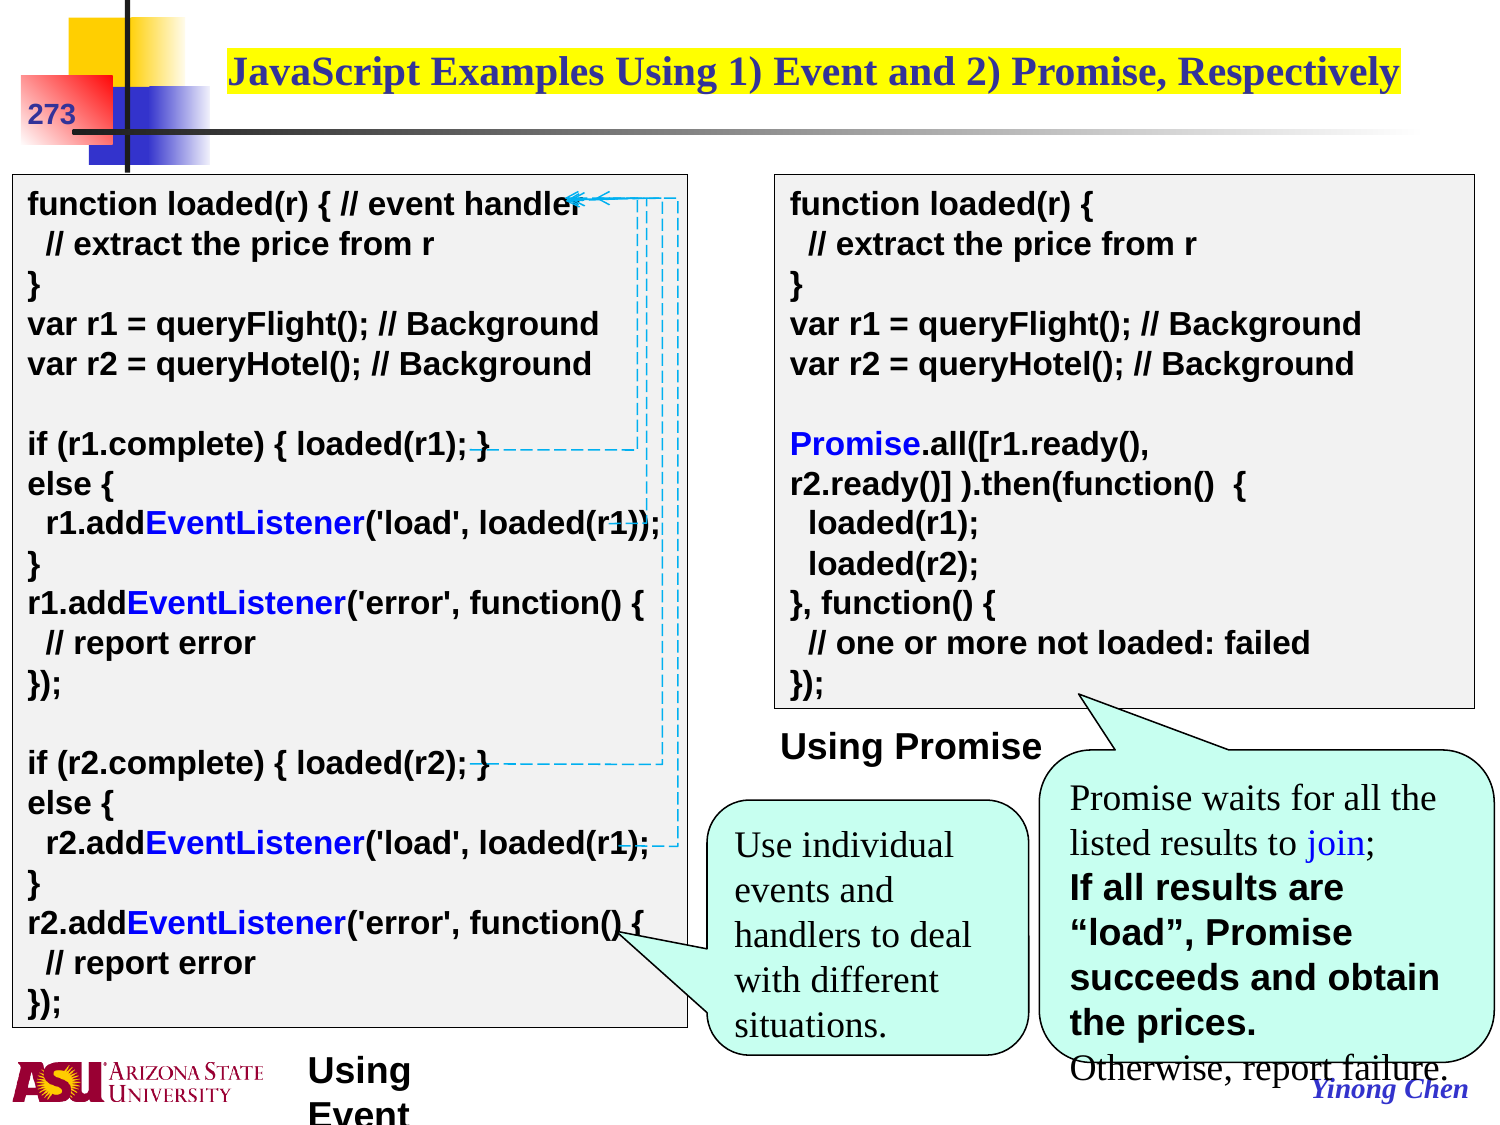

# JavaScript Examples Using 1) Event and 2) Promise, Respectively
273
function loaded(r) {
  // extract the price from r
}
var r1 = queryFlight(); // Background
var r2 = queryHotel(); // Background

Promise.all([r1.ready(), r2.ready()] ).then(function()  {
  loaded(r1);
  loaded(r2);
}, function() {
  // one or more not loaded: failed
});
function loaded(r) { // event handler
  // extract the price from r
}
var r1 = queryFlight(); // Background
var r2 = queryHotel(); // Background

if (r1.complete) { loaded(r1); }
else {
  r1.addEventListener('load', loaded(r1));
}
r1.addEventListener('error', function() {
  // report error
});

if (r2.complete) { loaded(r2); }
else {
  r2.addEventListener('load', loaded(r1);
}
r2.addEventListener('error', function() {
  // report error
});

Using Promise
Promise waits for all the listed results to join;
If all results are “load”, Promise succeeds and obtain the prices.
Otherwise, report failure.
Use individual events and handlers to deal with different situations.
Using Event